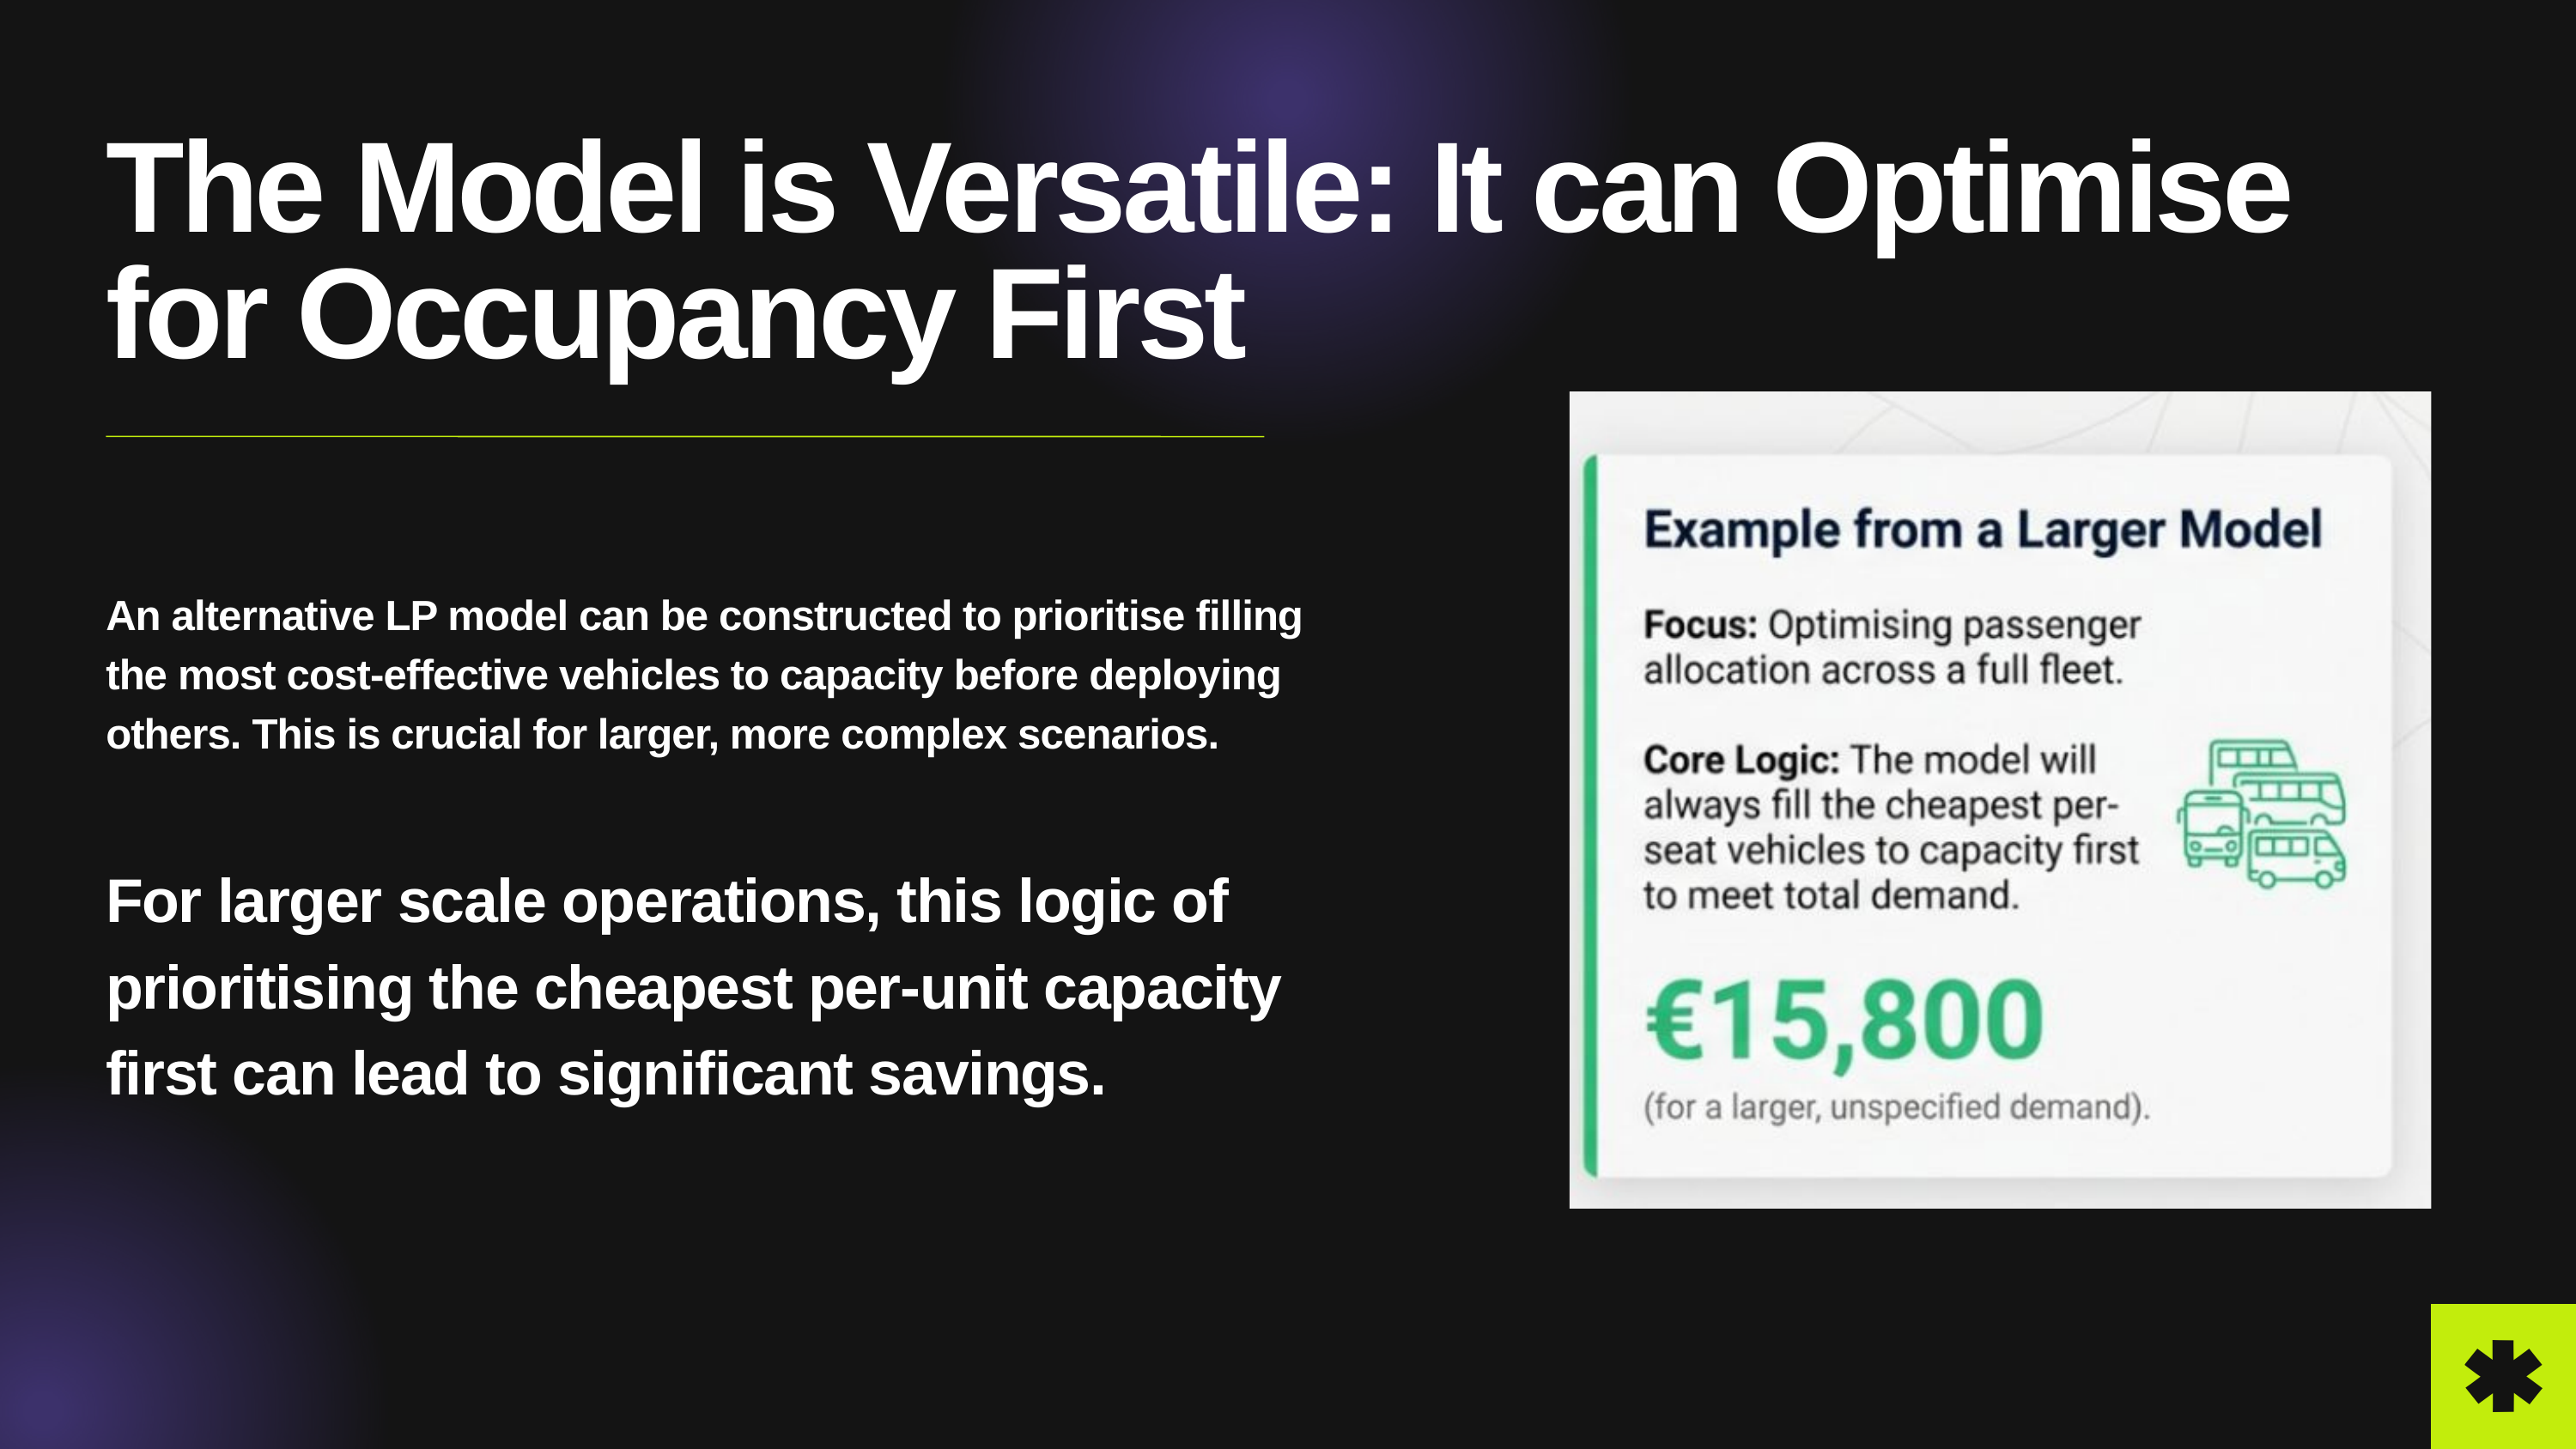

The Model is Versatile: It can Optimise for Occupancy First

An alternative LP model can be constructed to prioritise filling the most cost-effective vehicles to capacity before deploying others. This is crucial for larger, more complex scenarios.
For larger scale operations, this logic of prioritising the cheapest per-unit capacity first can lead to significant savings.